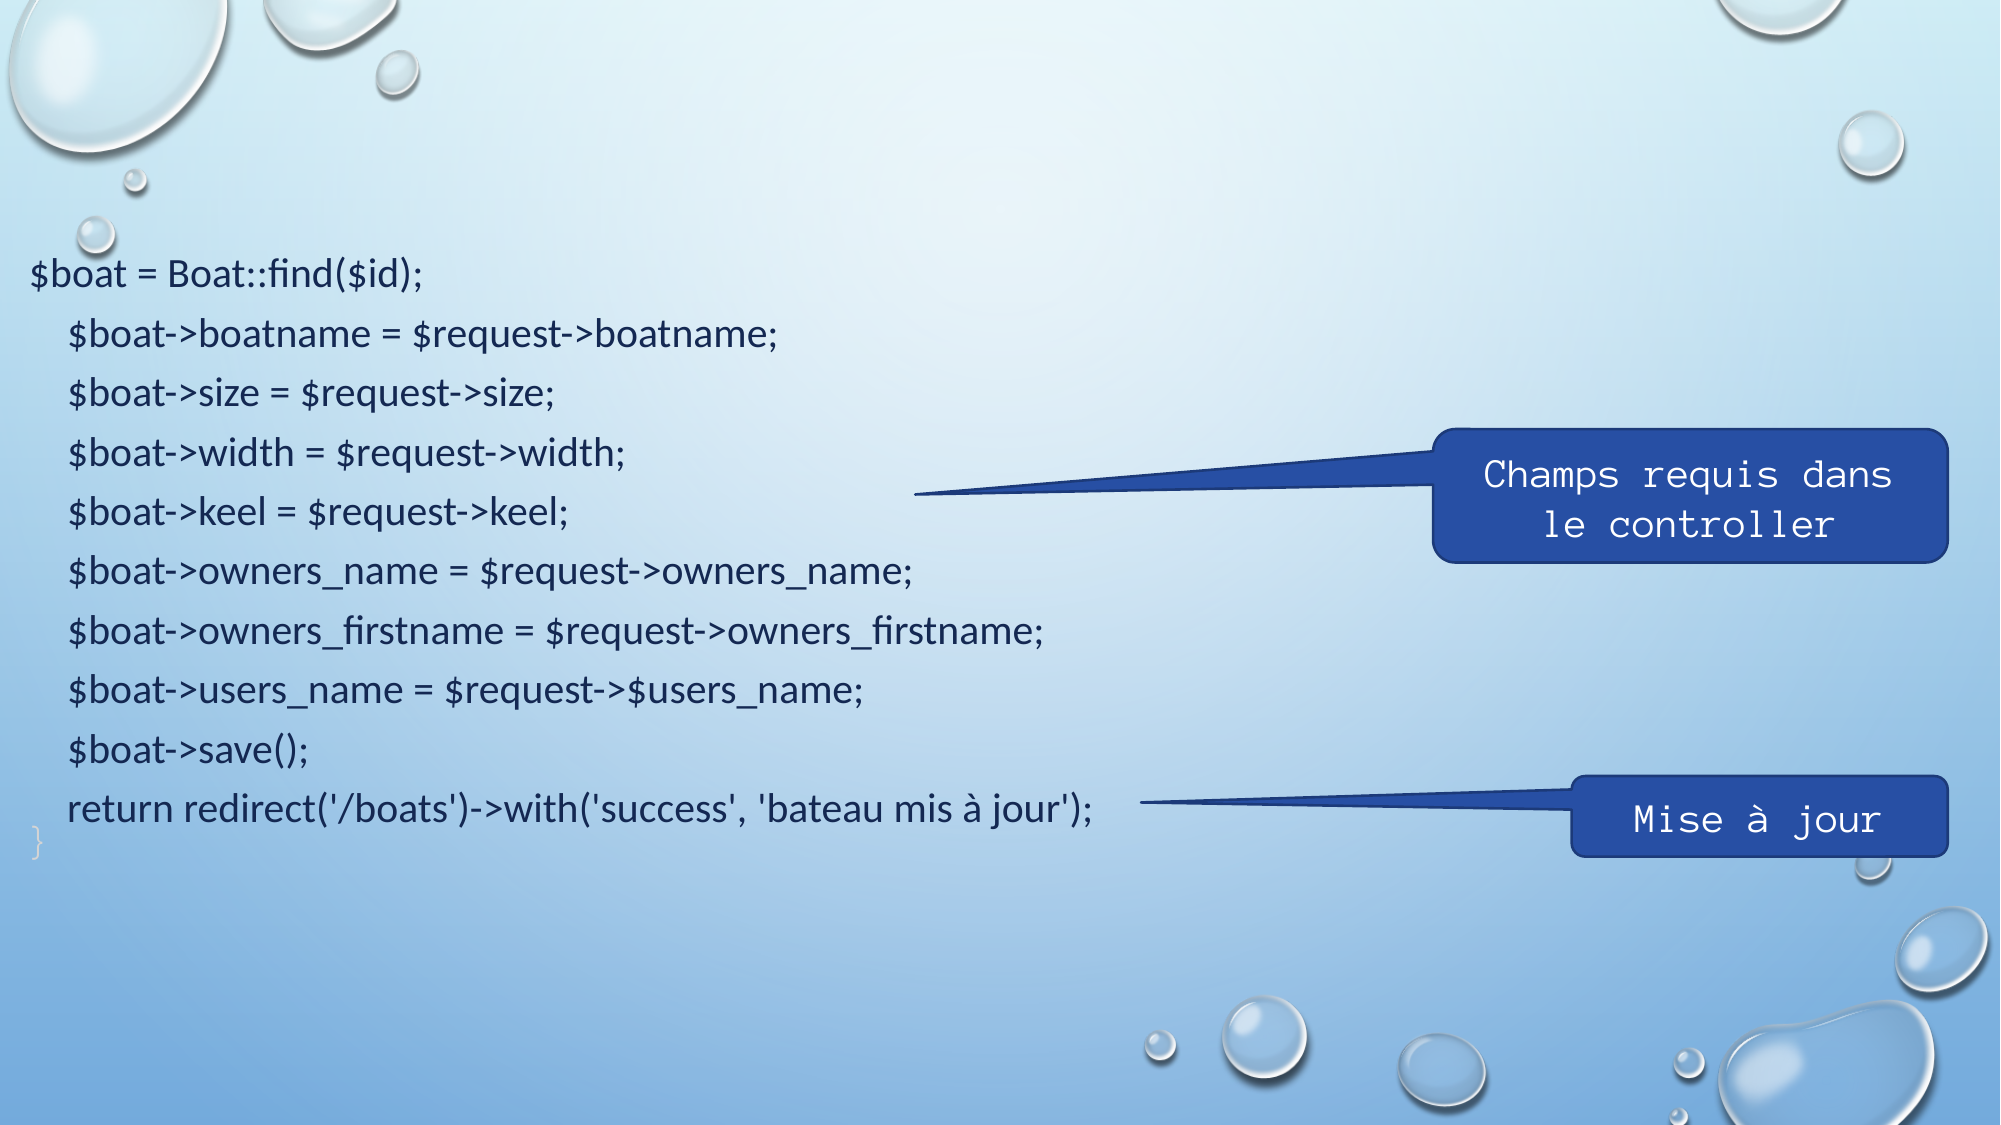

$boat = Boat::find($id);

    $boat->boatname = $request->boatname;

    $boat->size = $request->size;

    $boat->width = $request->width;

    $boat->keel = $request->keel;

    $boat->owners_name = $request->owners_name;

    $boat->owners_firstname = $request->owners_firstname;

    $boat->users_name = $request->$users_name;

    $boat->save();

    return redirect('/boats')->with('success', 'bateau mis à jour');
}
Champs requis dans le controller
Mise à jour